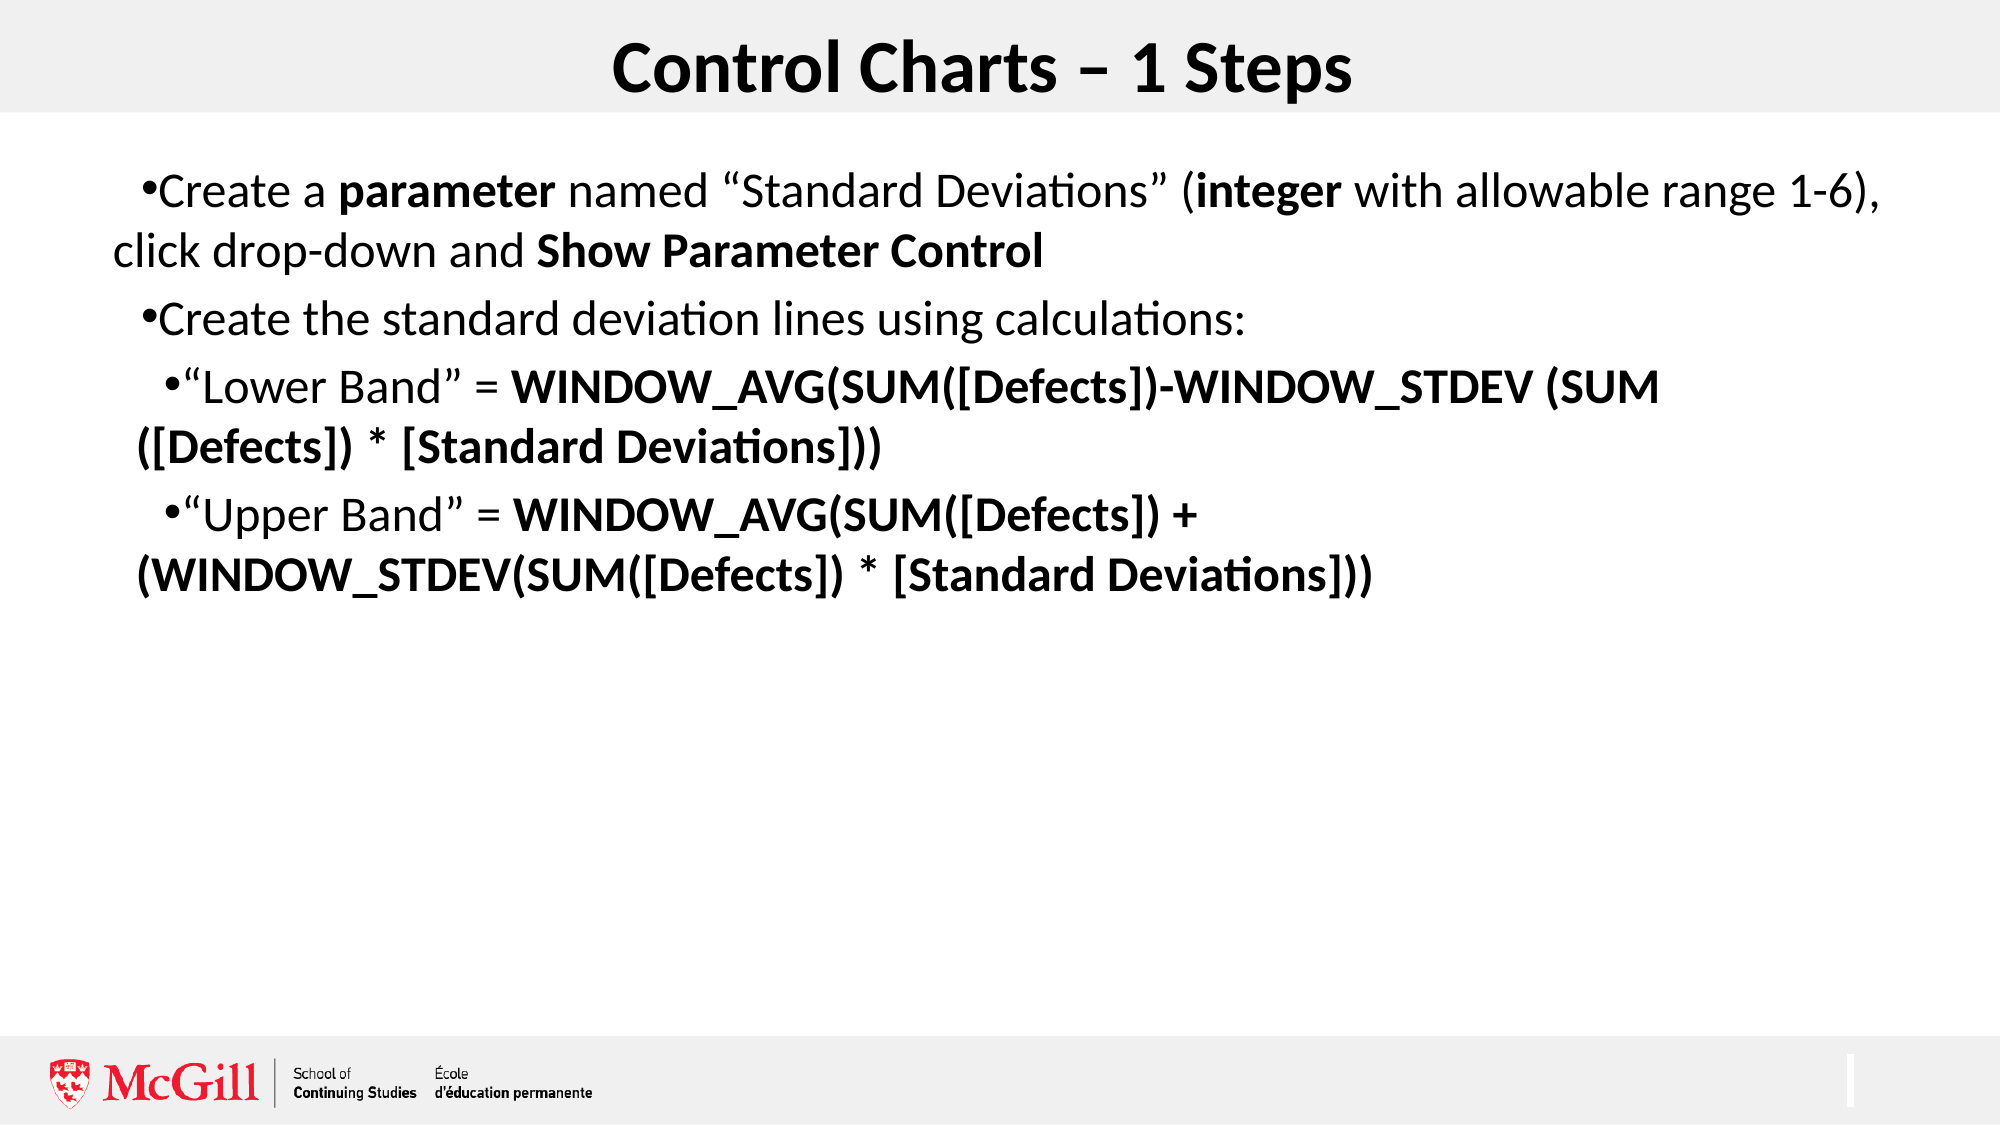

Control Charts – 1 Steps
Create a parameter named “Standard Deviations” (integer with allowable range 1-6), click drop-down and Show Parameter Control
Create the standard deviation lines using calculations:
“Lower Band” = WINDOW_AVG(SUM([Defects])-WINDOW_STDEV (SUM ([Defects]) * [Standard Deviations]))
“Upper Band” = WINDOW_AVG(SUM([Defects]) + (WINDOW_STDEV(SUM([Defects]) * [Standard Deviations]))